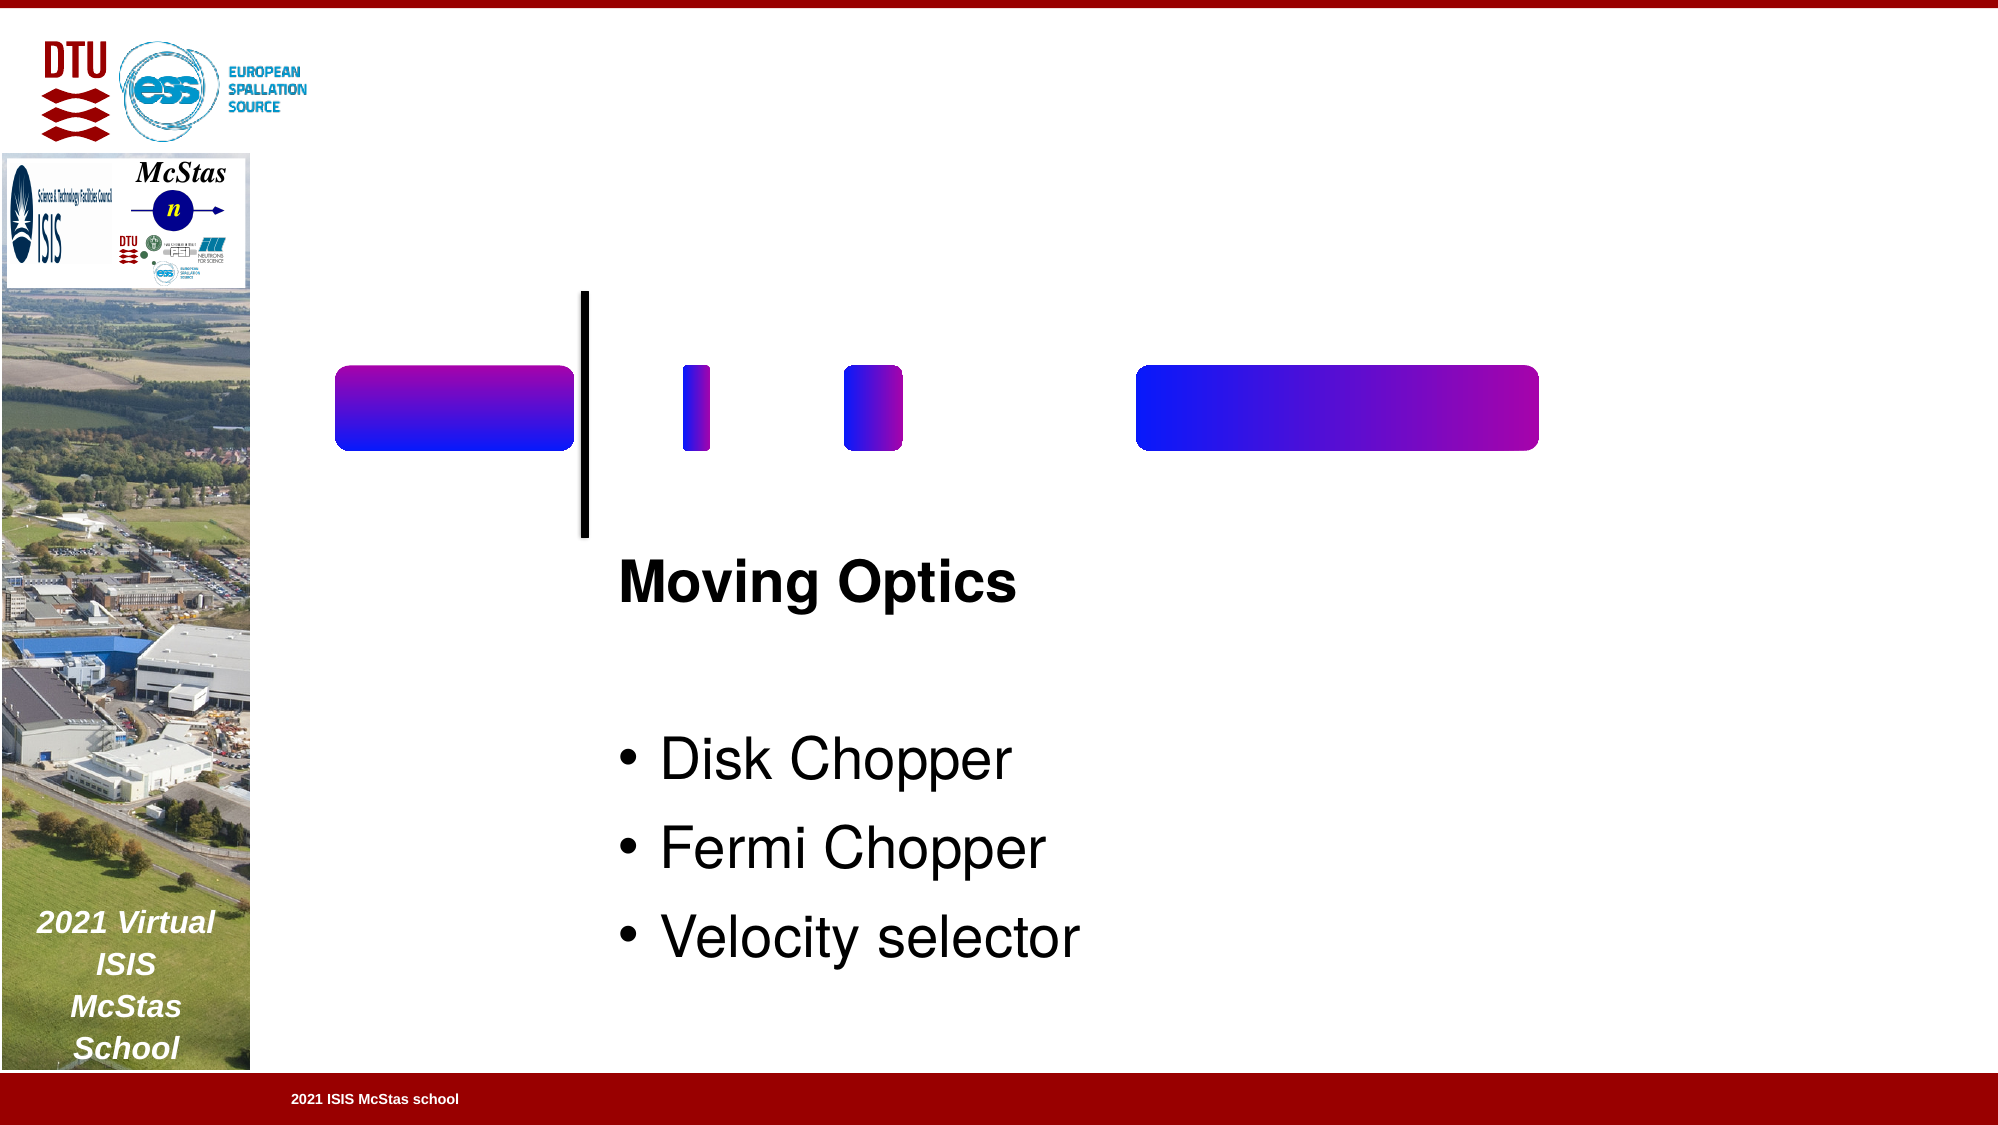

Moving Optics

Disk Chopper
Fermi Chopper
Velocity selector